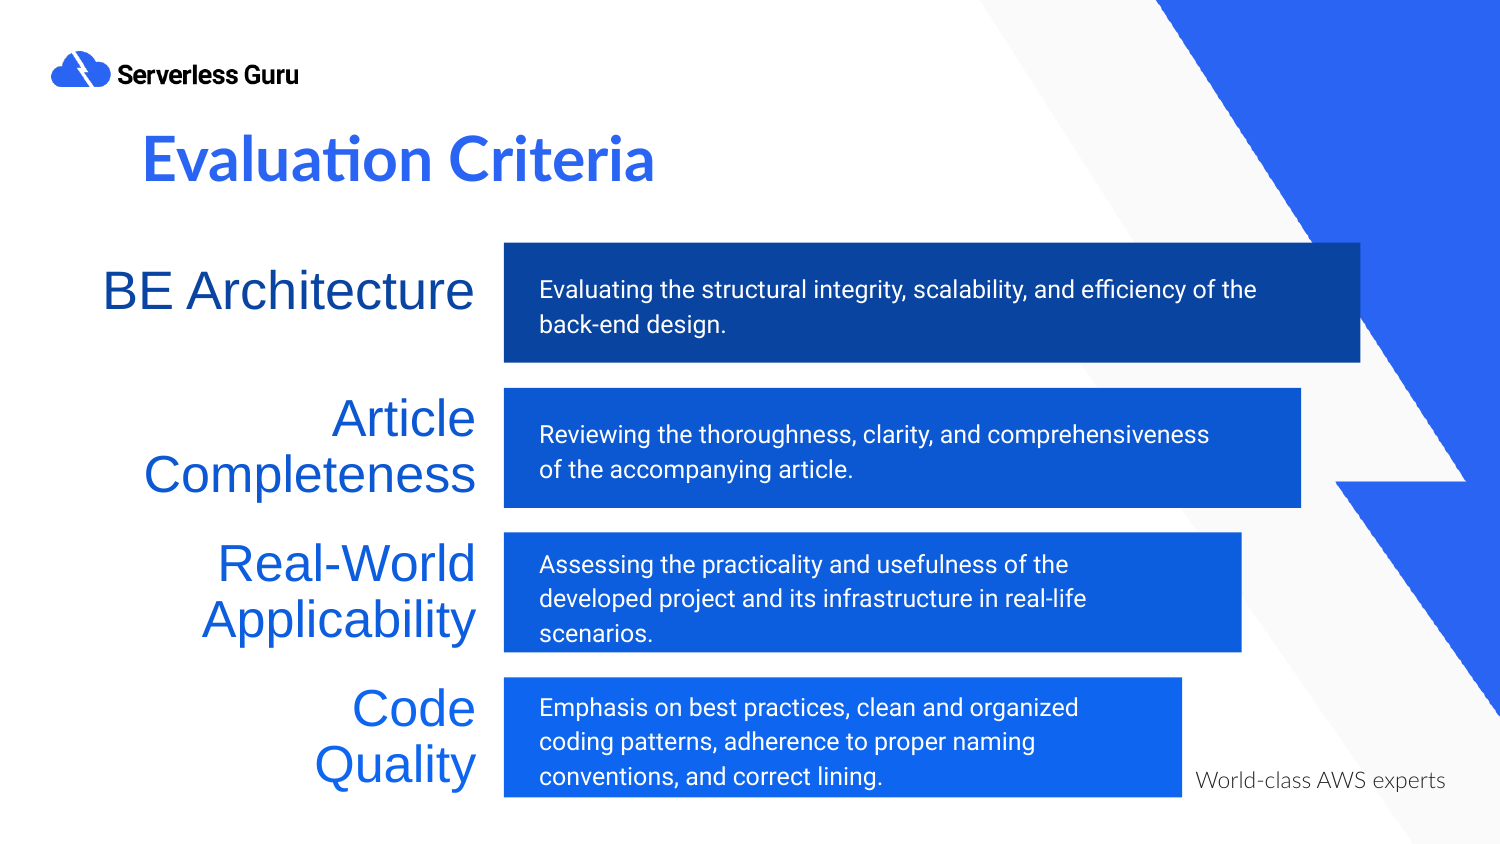

# Evaluation Criteria
BE Architecture

Evaluating the structural integrity, scalability, and efficiency of the back-end design.

Article Completeness
Reviewing the thoroughness, clarity, and comprehensiveness of the accompanying article.

Real-World Applicability
Assessing the practicality and usefulness of the developed project and its infrastructure in real-life scenarios.

Code Quality
Emphasis on best practices, clean and organized coding patterns, adherence to proper naming conventions, and correct lining.